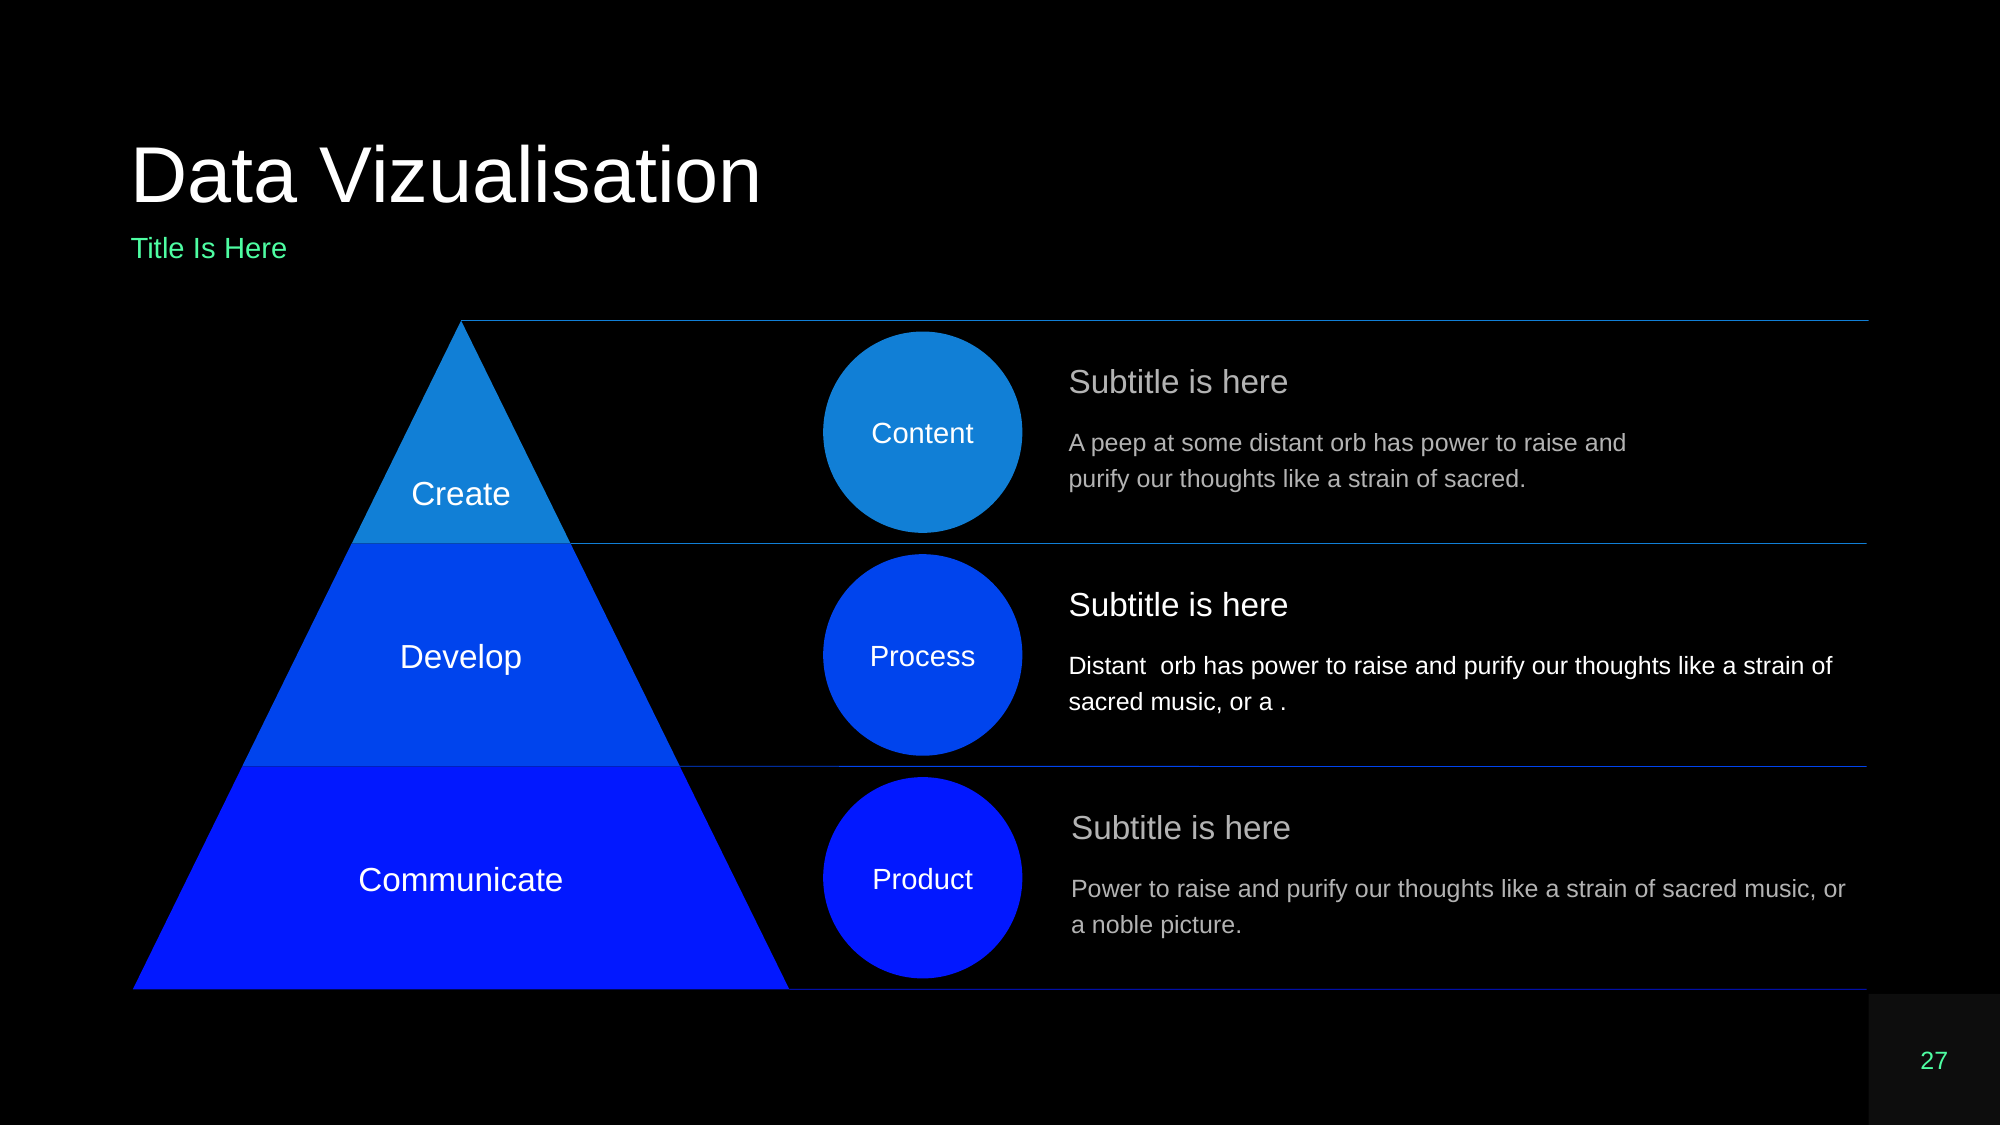

# Data Vizualisation
Title Is Here
Create

Content
Subtitle is here
A peep at some distant orb has power to raise and
purify our thoughts like a strain of sacred.
Develop

Process
Subtitle is here
Distant  orb has power to raise and purify our thoughts like a strain of sacred music, or a .
Communicate

Product
Subtitle is here
Power to raise and purify our thoughts like a strain of sacred music, or a noble picture.

27